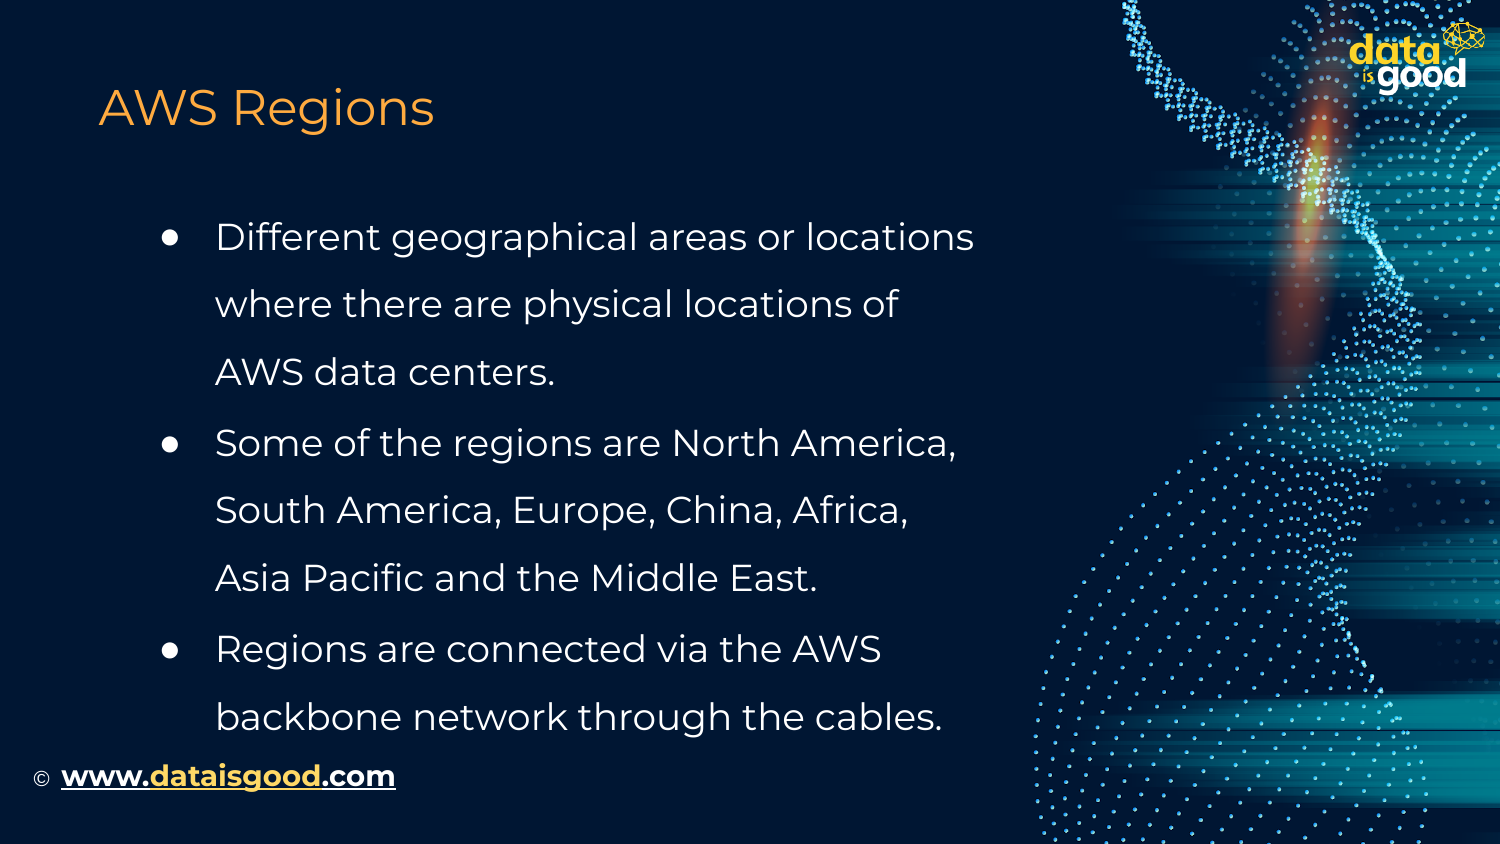

# AWS Regions
Different geographical areas or locations where there are physical locations of AWS data centers.

Some of the regions are North America, South America, Europe, China, Africa, Asia Pacific and the Middle East.

Regions are connected via the AWS backbone network through the cables.